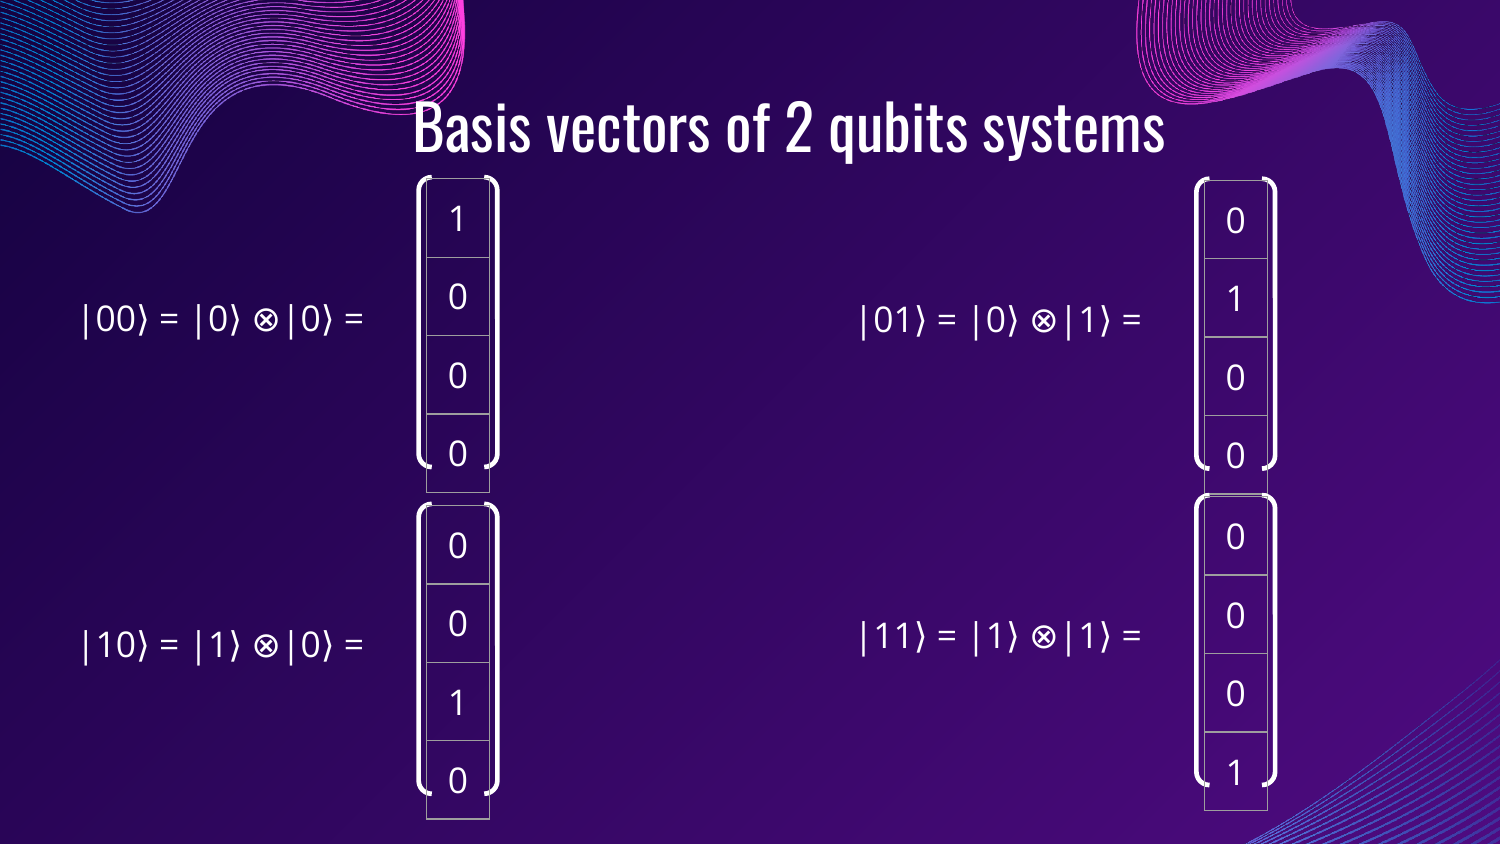

Basis vectors of 2 qubits systems

| 1 |
| --- |
| 0 |
| 0 |
| 0 |
| 0 |
| --- |
| 1 |
| 0 |
| 0 |
|00⟩ = |0⟩ ⊗|0⟩ =
|01⟩ = |0⟩ ⊗|1⟩ =

| 0 |
| --- |
| 0 |
| 0 |
| 1 |

| 0 |
| --- |
| 0 |
| 1 |
| 0 |
|11⟩ = |1⟩ ⊗|1⟩ =
|10⟩ = |1⟩ ⊗|0⟩ =